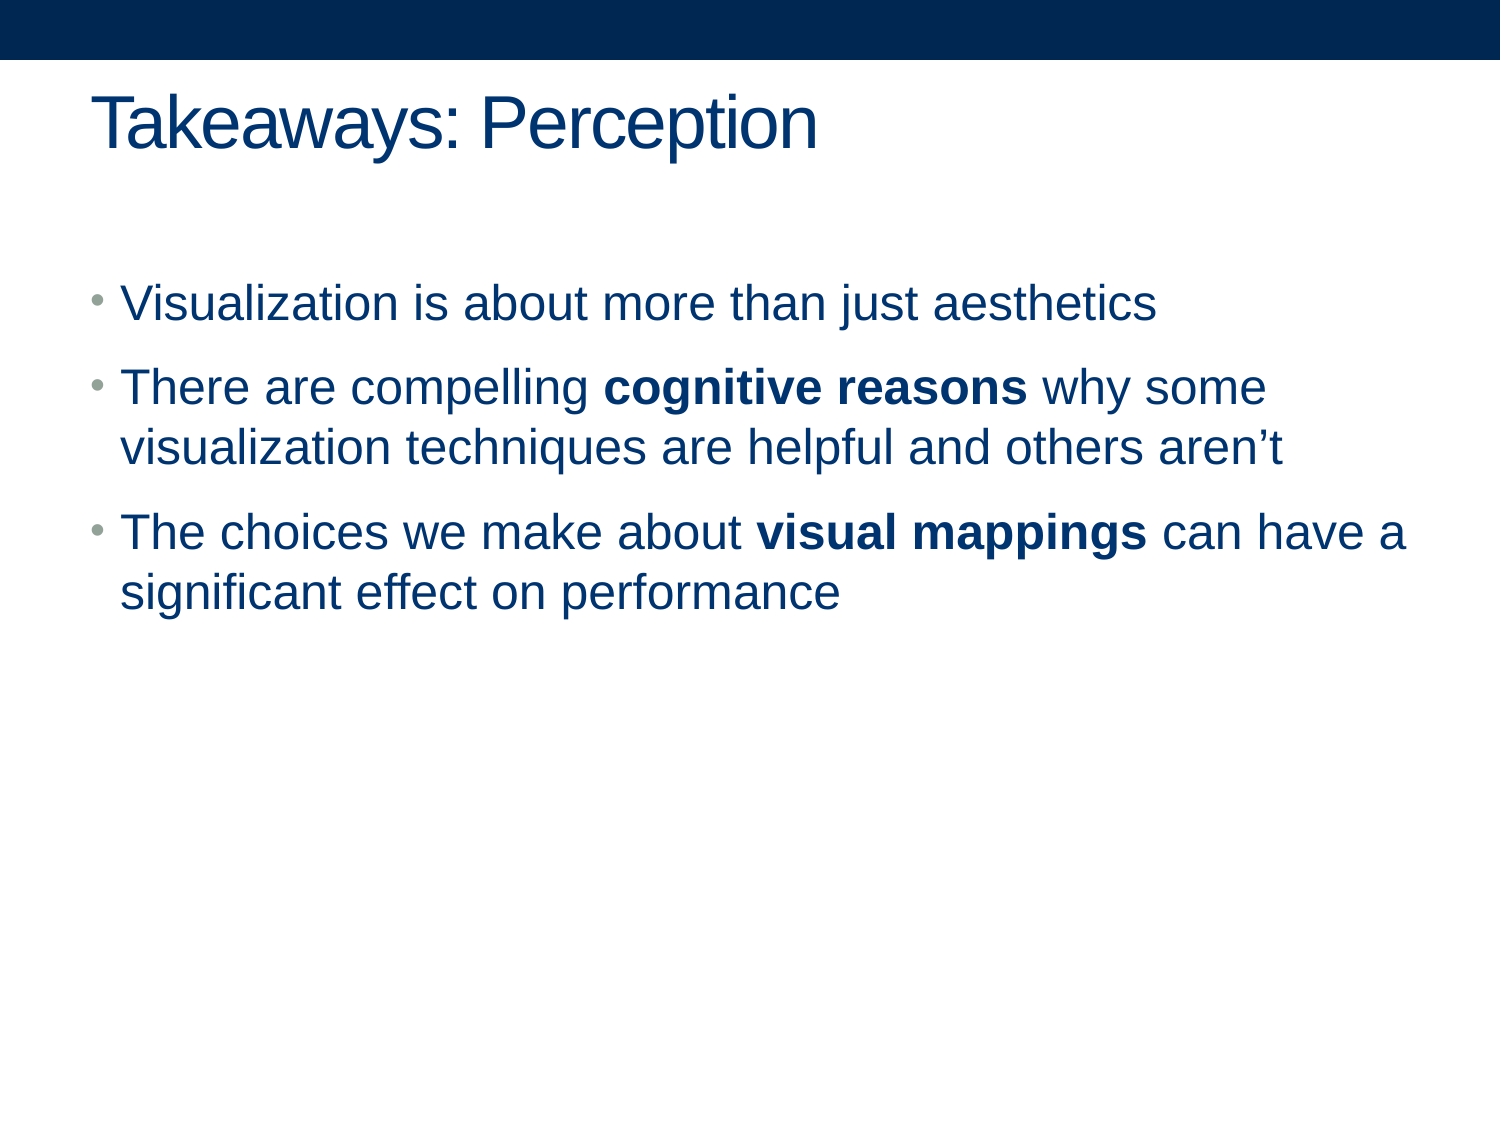

# Takeaways: Perception
Visualization is about more than just aesthetics
There are compelling cognitive reasons why some visualization techniques are helpful and others aren’t
The choices we make about visual mappings can have a significant effect on performance